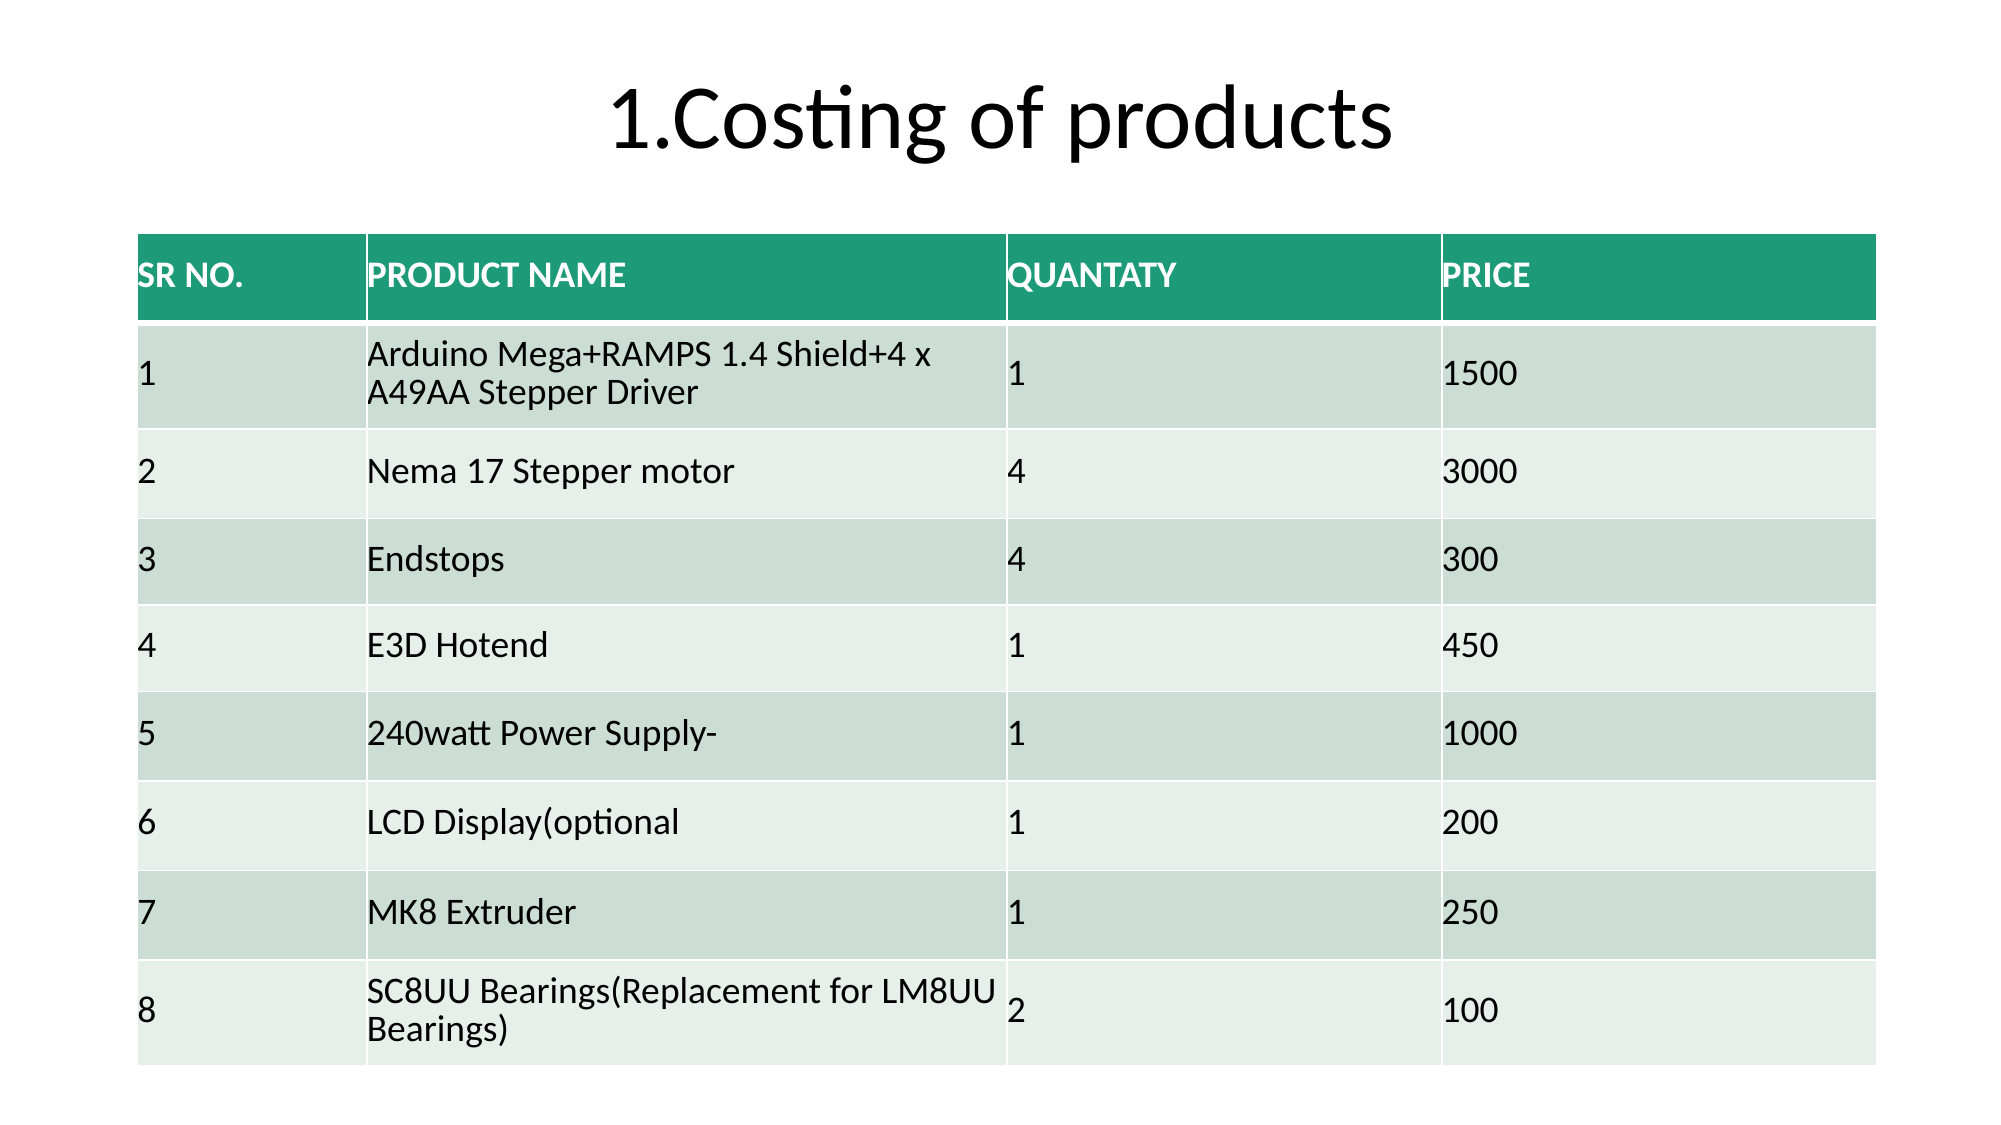

# 1.Costing of products

| SR NO. | PRODUCT NAME | QUANTATY | PRICE |
| --- | --- | --- | --- |
| 1 | Arduino Mega+RAMPS 1.4 Shield+4 x A49AA Stepper Driver | 1 | 1500 |
| 2 | Nema 17 Stepper motor | 4 | 3000 |
| 3 | Endstops | 4 | 300 |
| 4 | E3D Hotend | 1 | 450 |
| 5 | 240watt Power Supply- | 1 | 1000 |
| 6 | LCD Display(optional | 1 | 200 |
| 7 | MK8 Extruder | 1 | 250 |
| 8 | SC8UU Bearings(Replacement for LM8UU Bearings) | 2 | 100 |